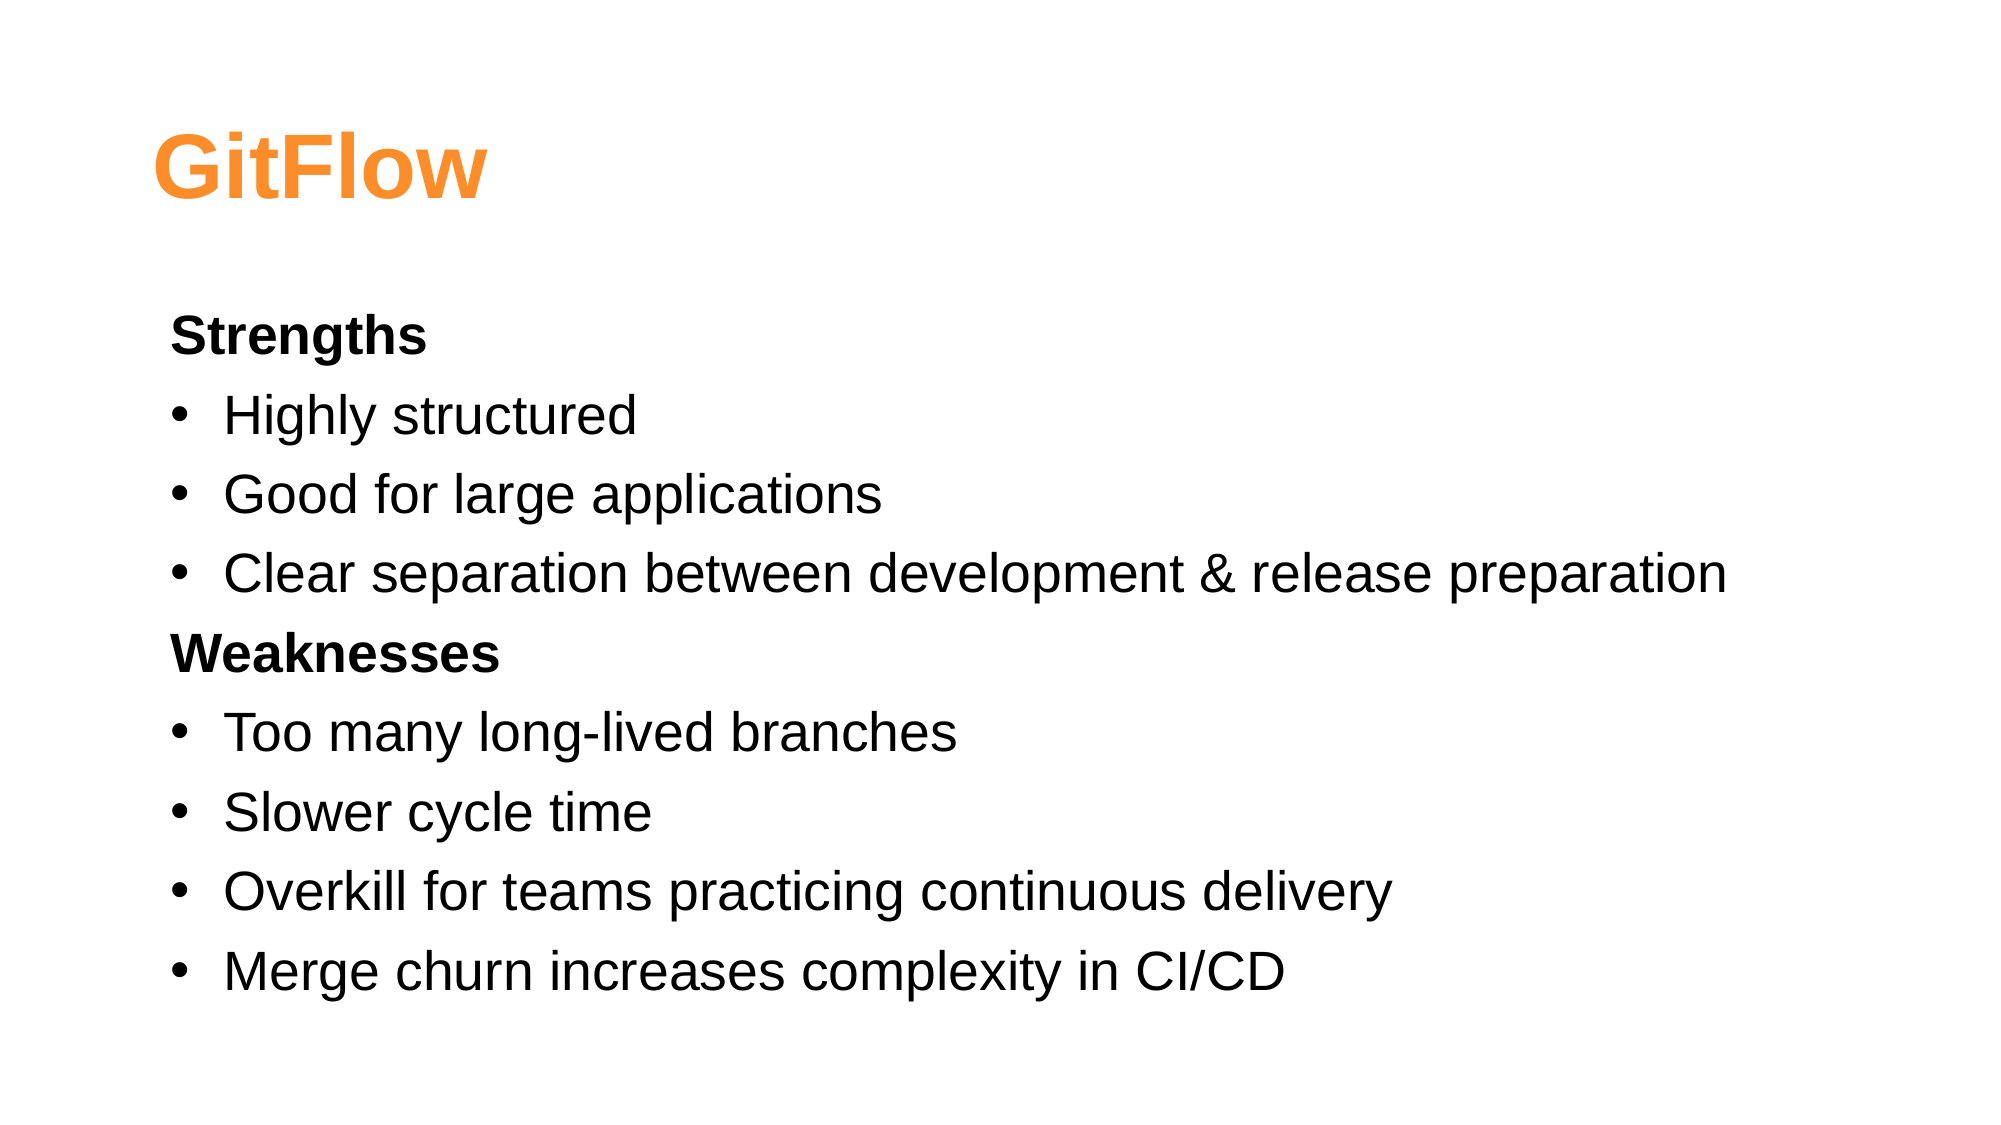

# GitFlow
Strengths
Highly structured
Good for large applications
Clear separation between development & release preparation
Weaknesses
Too many long-lived branches
Slower cycle time
Overkill for teams practicing continuous delivery
Merge churn increases complexity in CI/CD